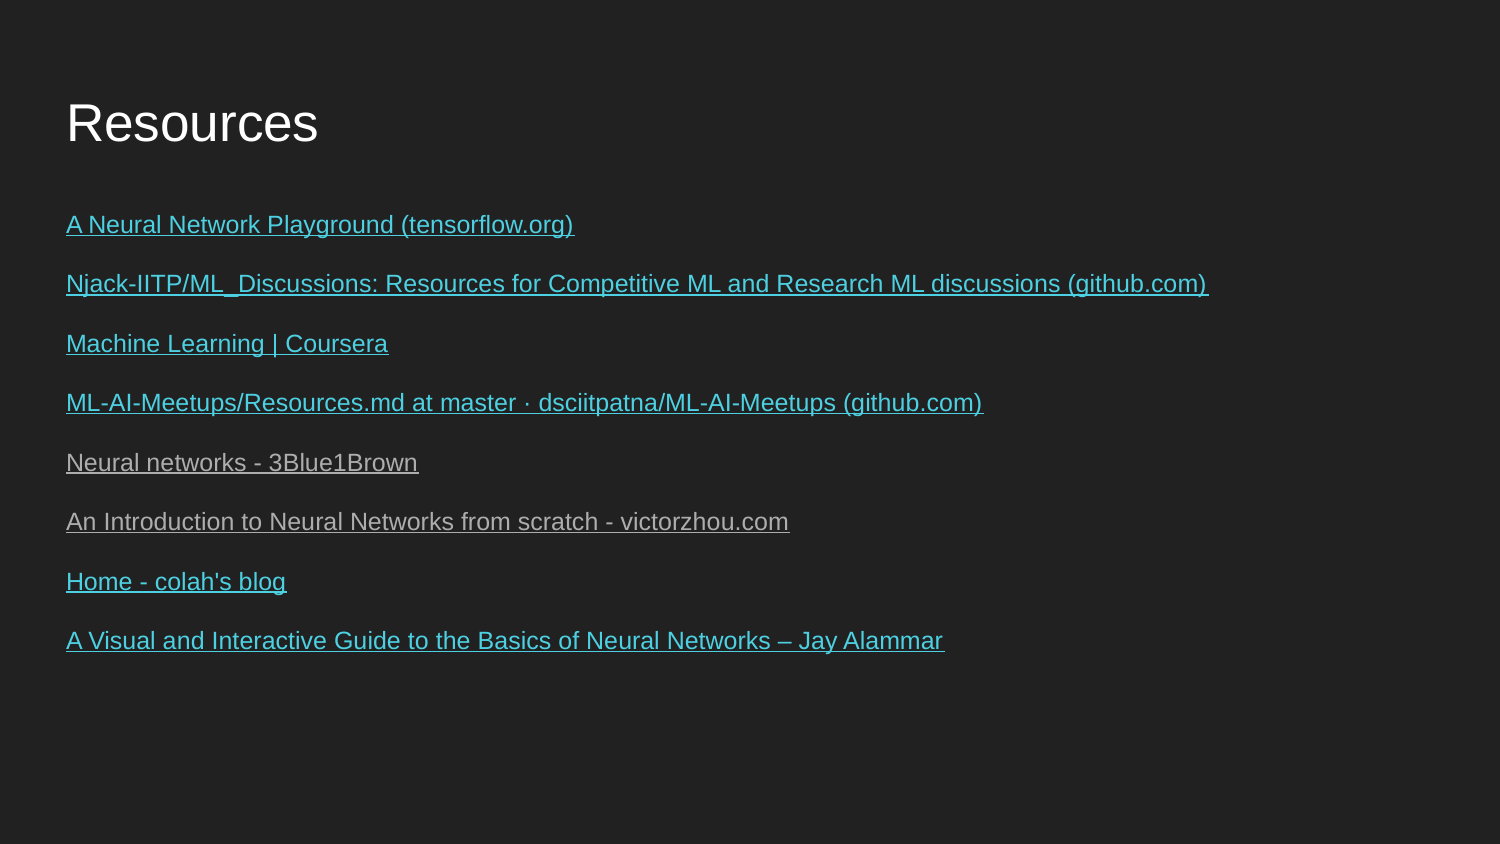

# Resources
A Neural Network Playground (tensorflow.org)
Njack-IITP/ML_Discussions: Resources for Competitive ML and Research ML discussions (github.com)
Machine Learning | Coursera
ML-AI-Meetups/Resources.md at master · dsciitpatna/ML-AI-Meetups (github.com)
Neural networks - 3Blue1Brown
An Introduction to Neural Networks from scratch - victorzhou.com
Home - colah's blog
A Visual and Interactive Guide to the Basics of Neural Networks – Jay Alammar